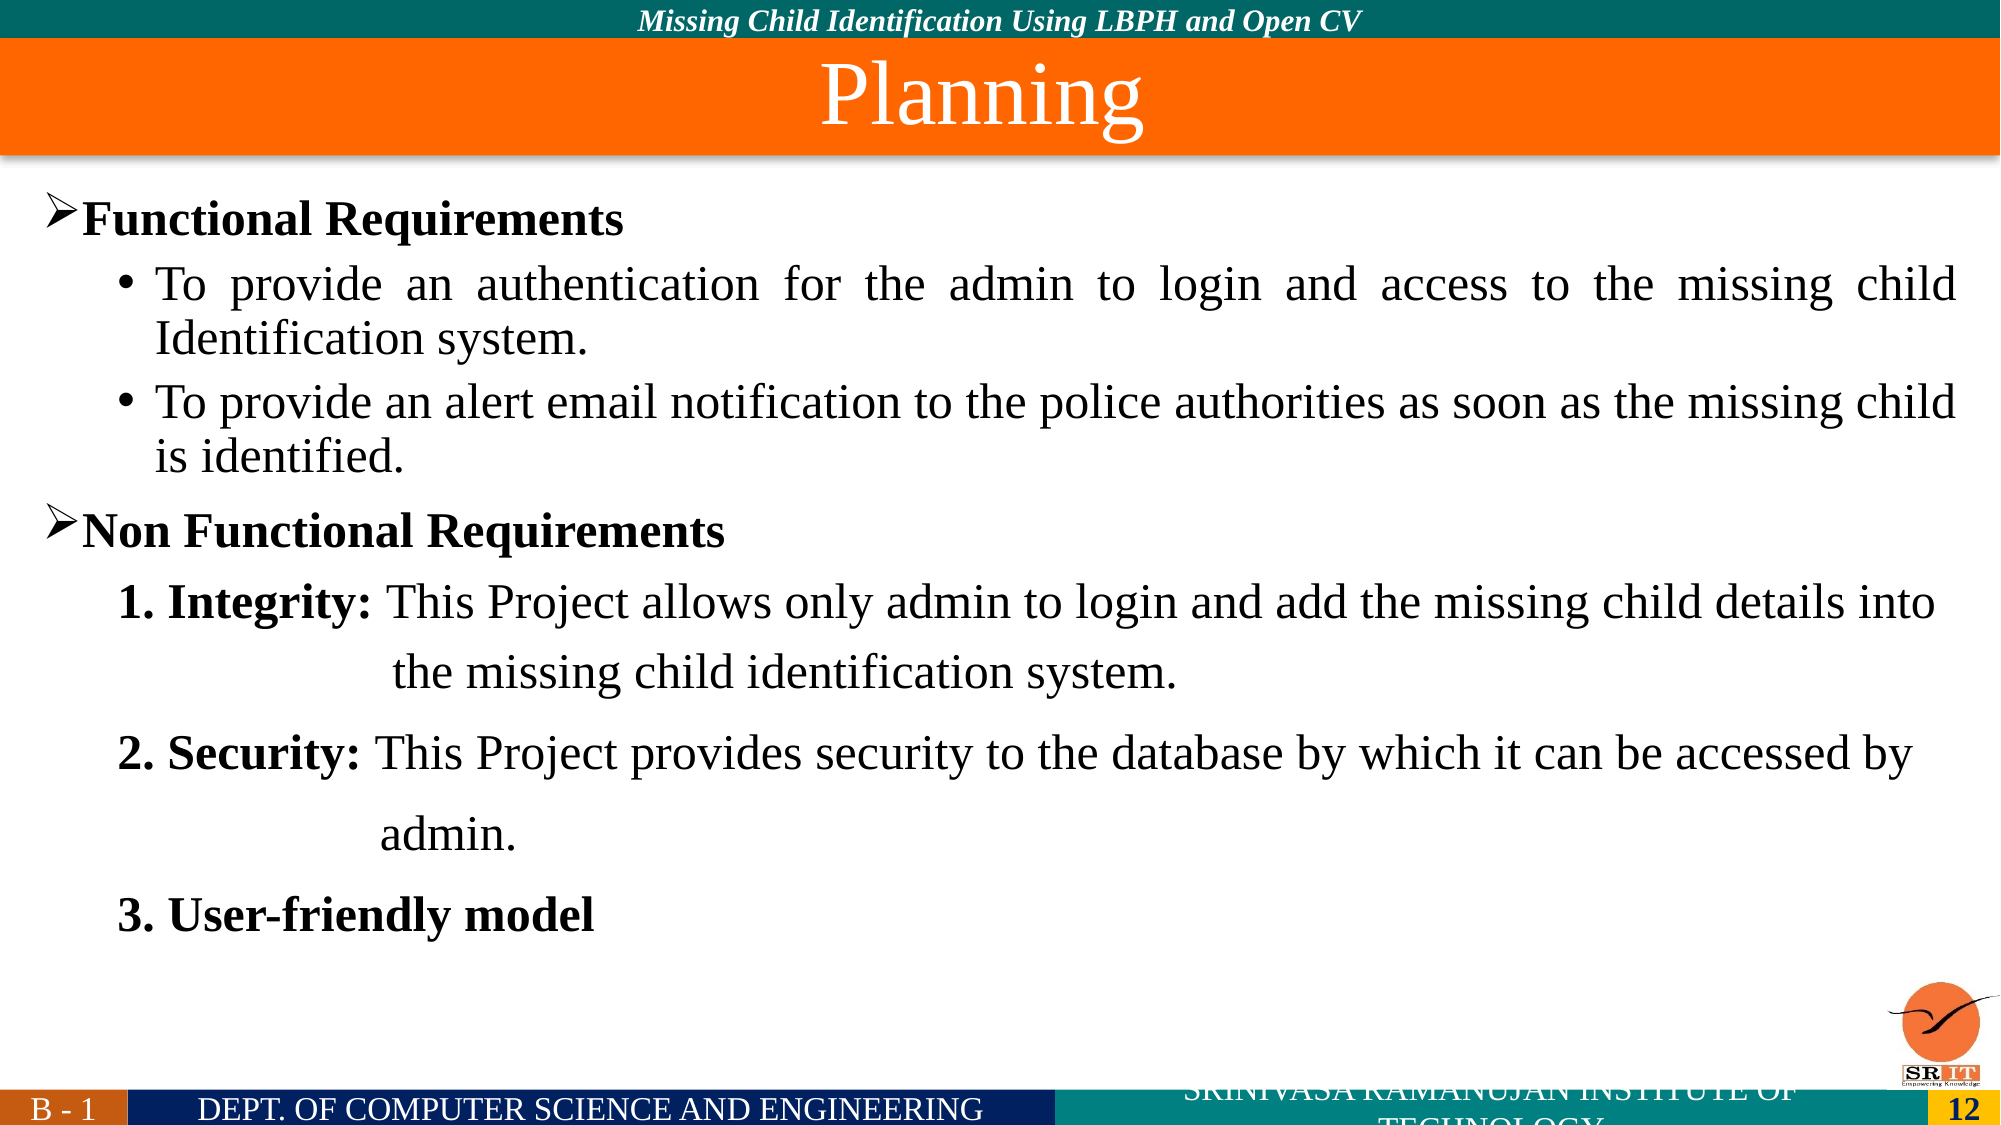

Planning
Functional Requirements
To provide an authentication for the admin to login and access to the missing child Identification system.
To provide an alert email notification to the police authorities as soon as the missing child is identified.
Non Functional Requirements
1. Integrity: This Project allows only admin to login and add the missing child details into
                      the missing child identification system.
      2. Security: This Project provides security to the database by which it can be accessed by
                           admin.
      3. User-friendly model